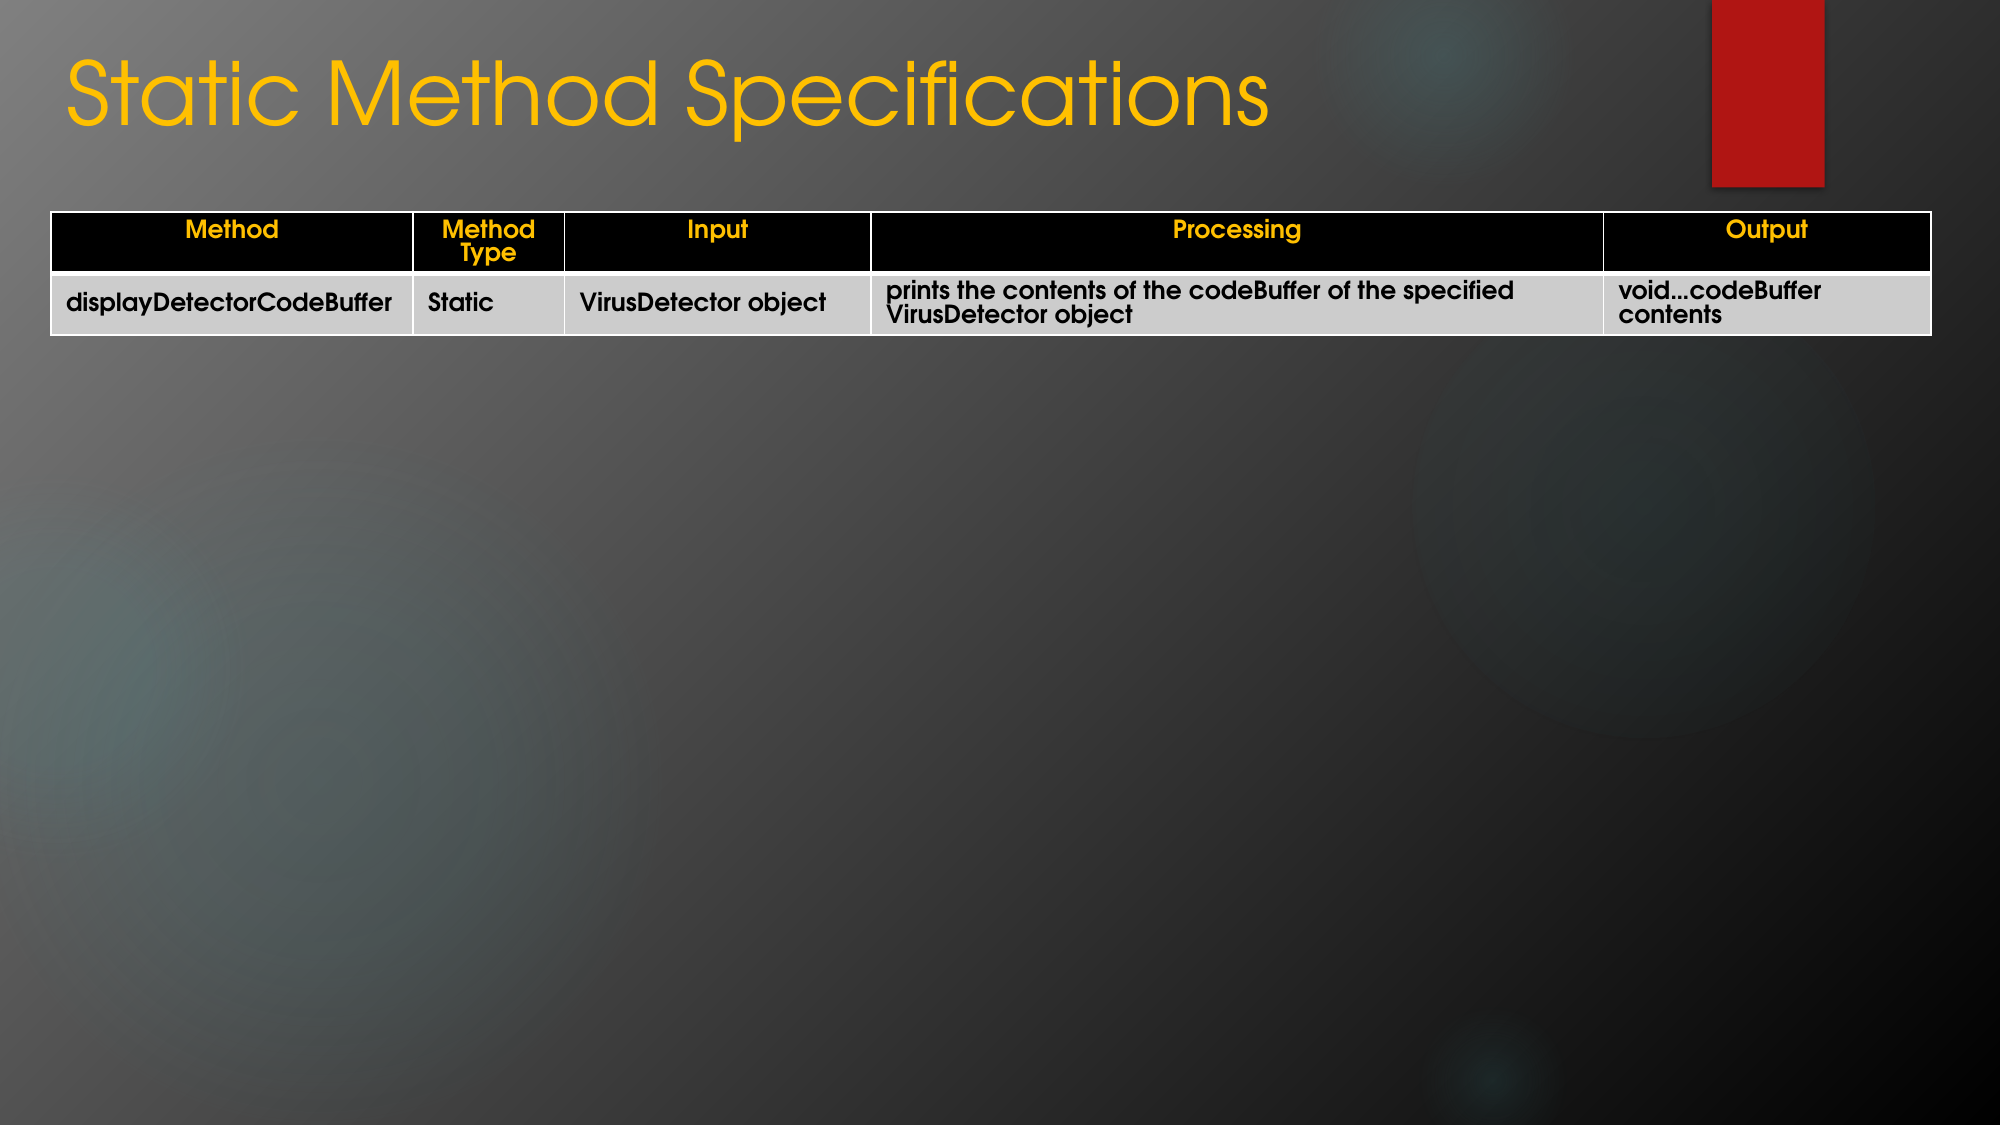

# Static Method Specifications
| Method | Method Type | Input | Processing | Output |
| --- | --- | --- | --- | --- |
| displayDetectorCodeBuffer | Static | VirusDetector object | prints the contents of the codeBuffer of the specified VirusDetector object | void…codeBuffer contents |